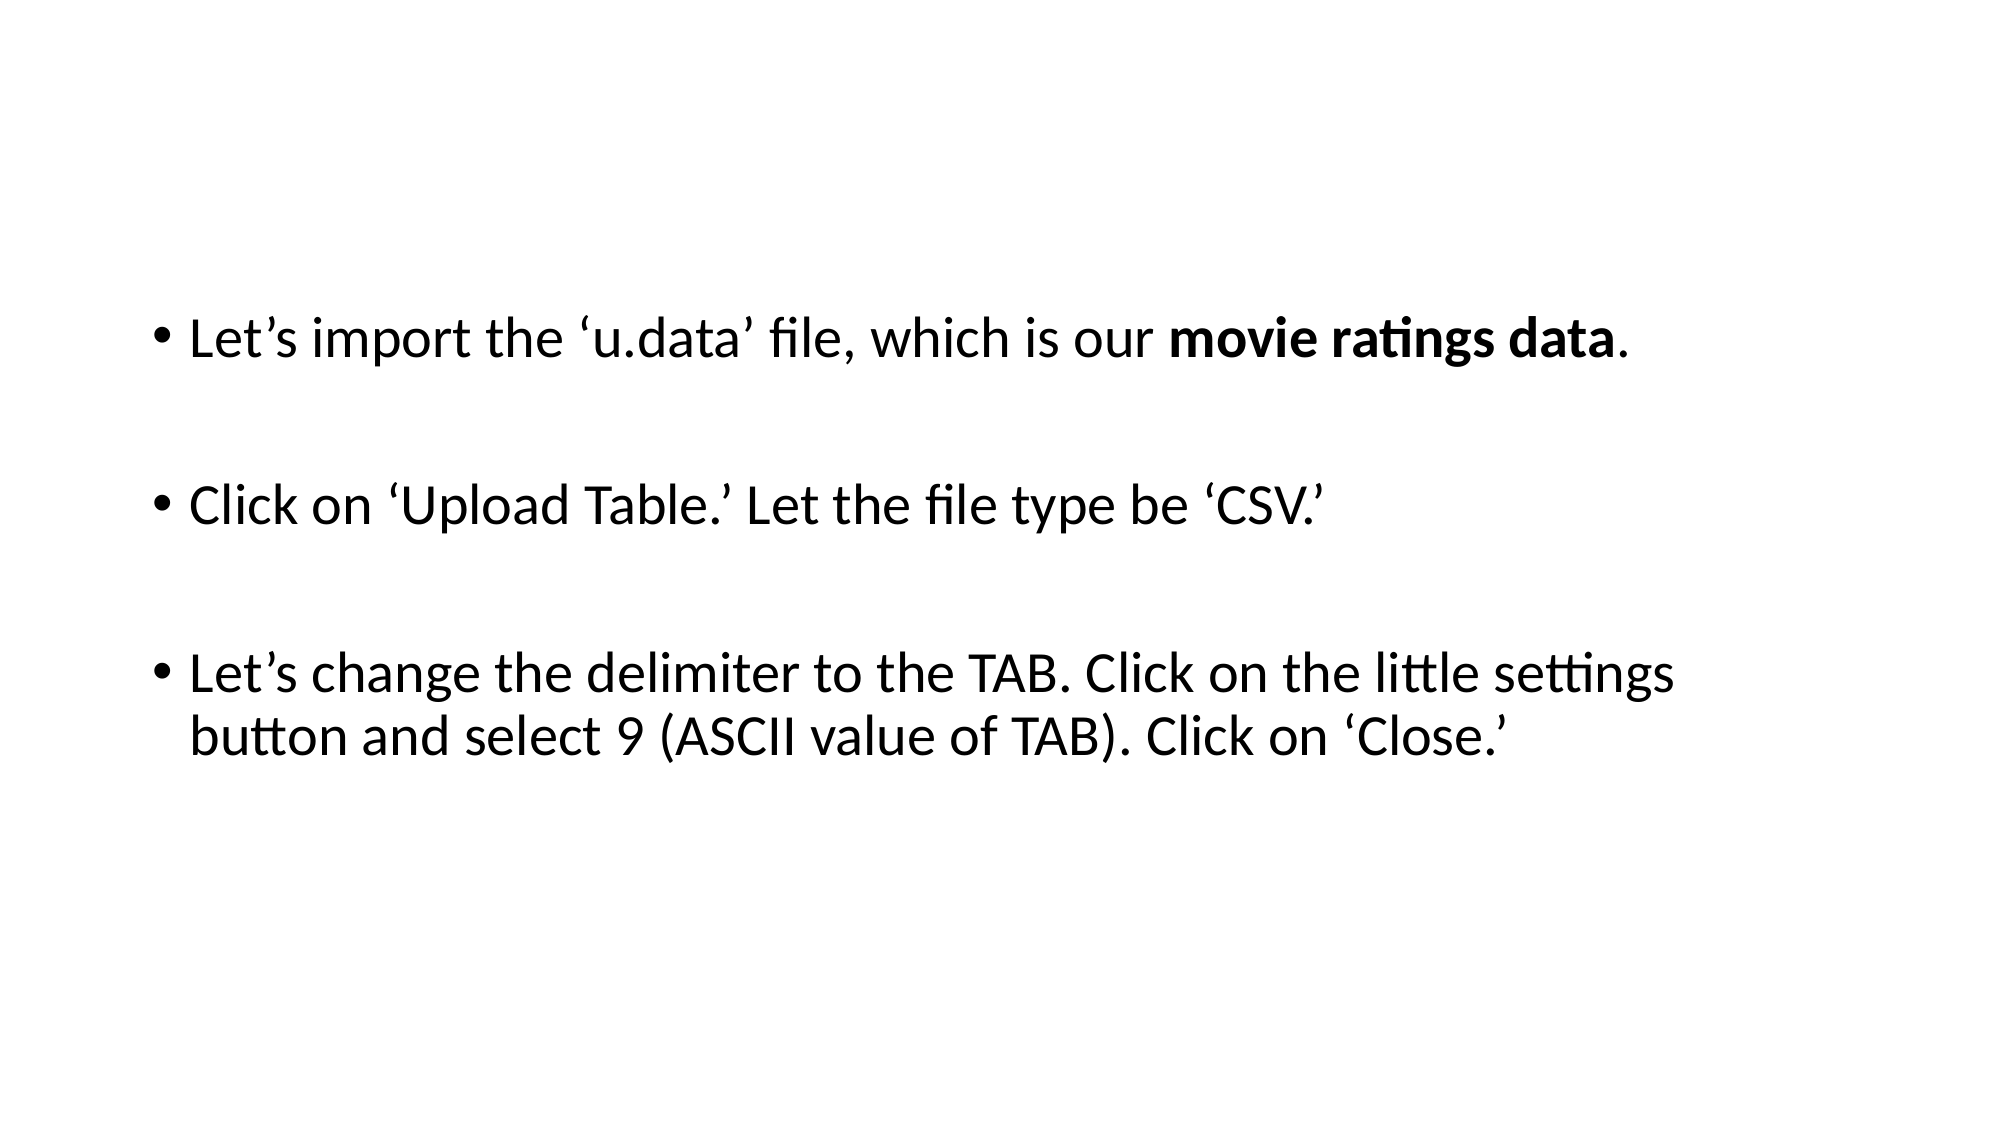

#
Let’s import the ‘u.data’ file, which is our movie ratings data.

Click on ‘Upload Table.’ Let the file type be ‘CSV.’

Let’s change the delimiter to the TAB. Click on the little settings button and select 9 (ASCII value of TAB). Click on ‘Close.’